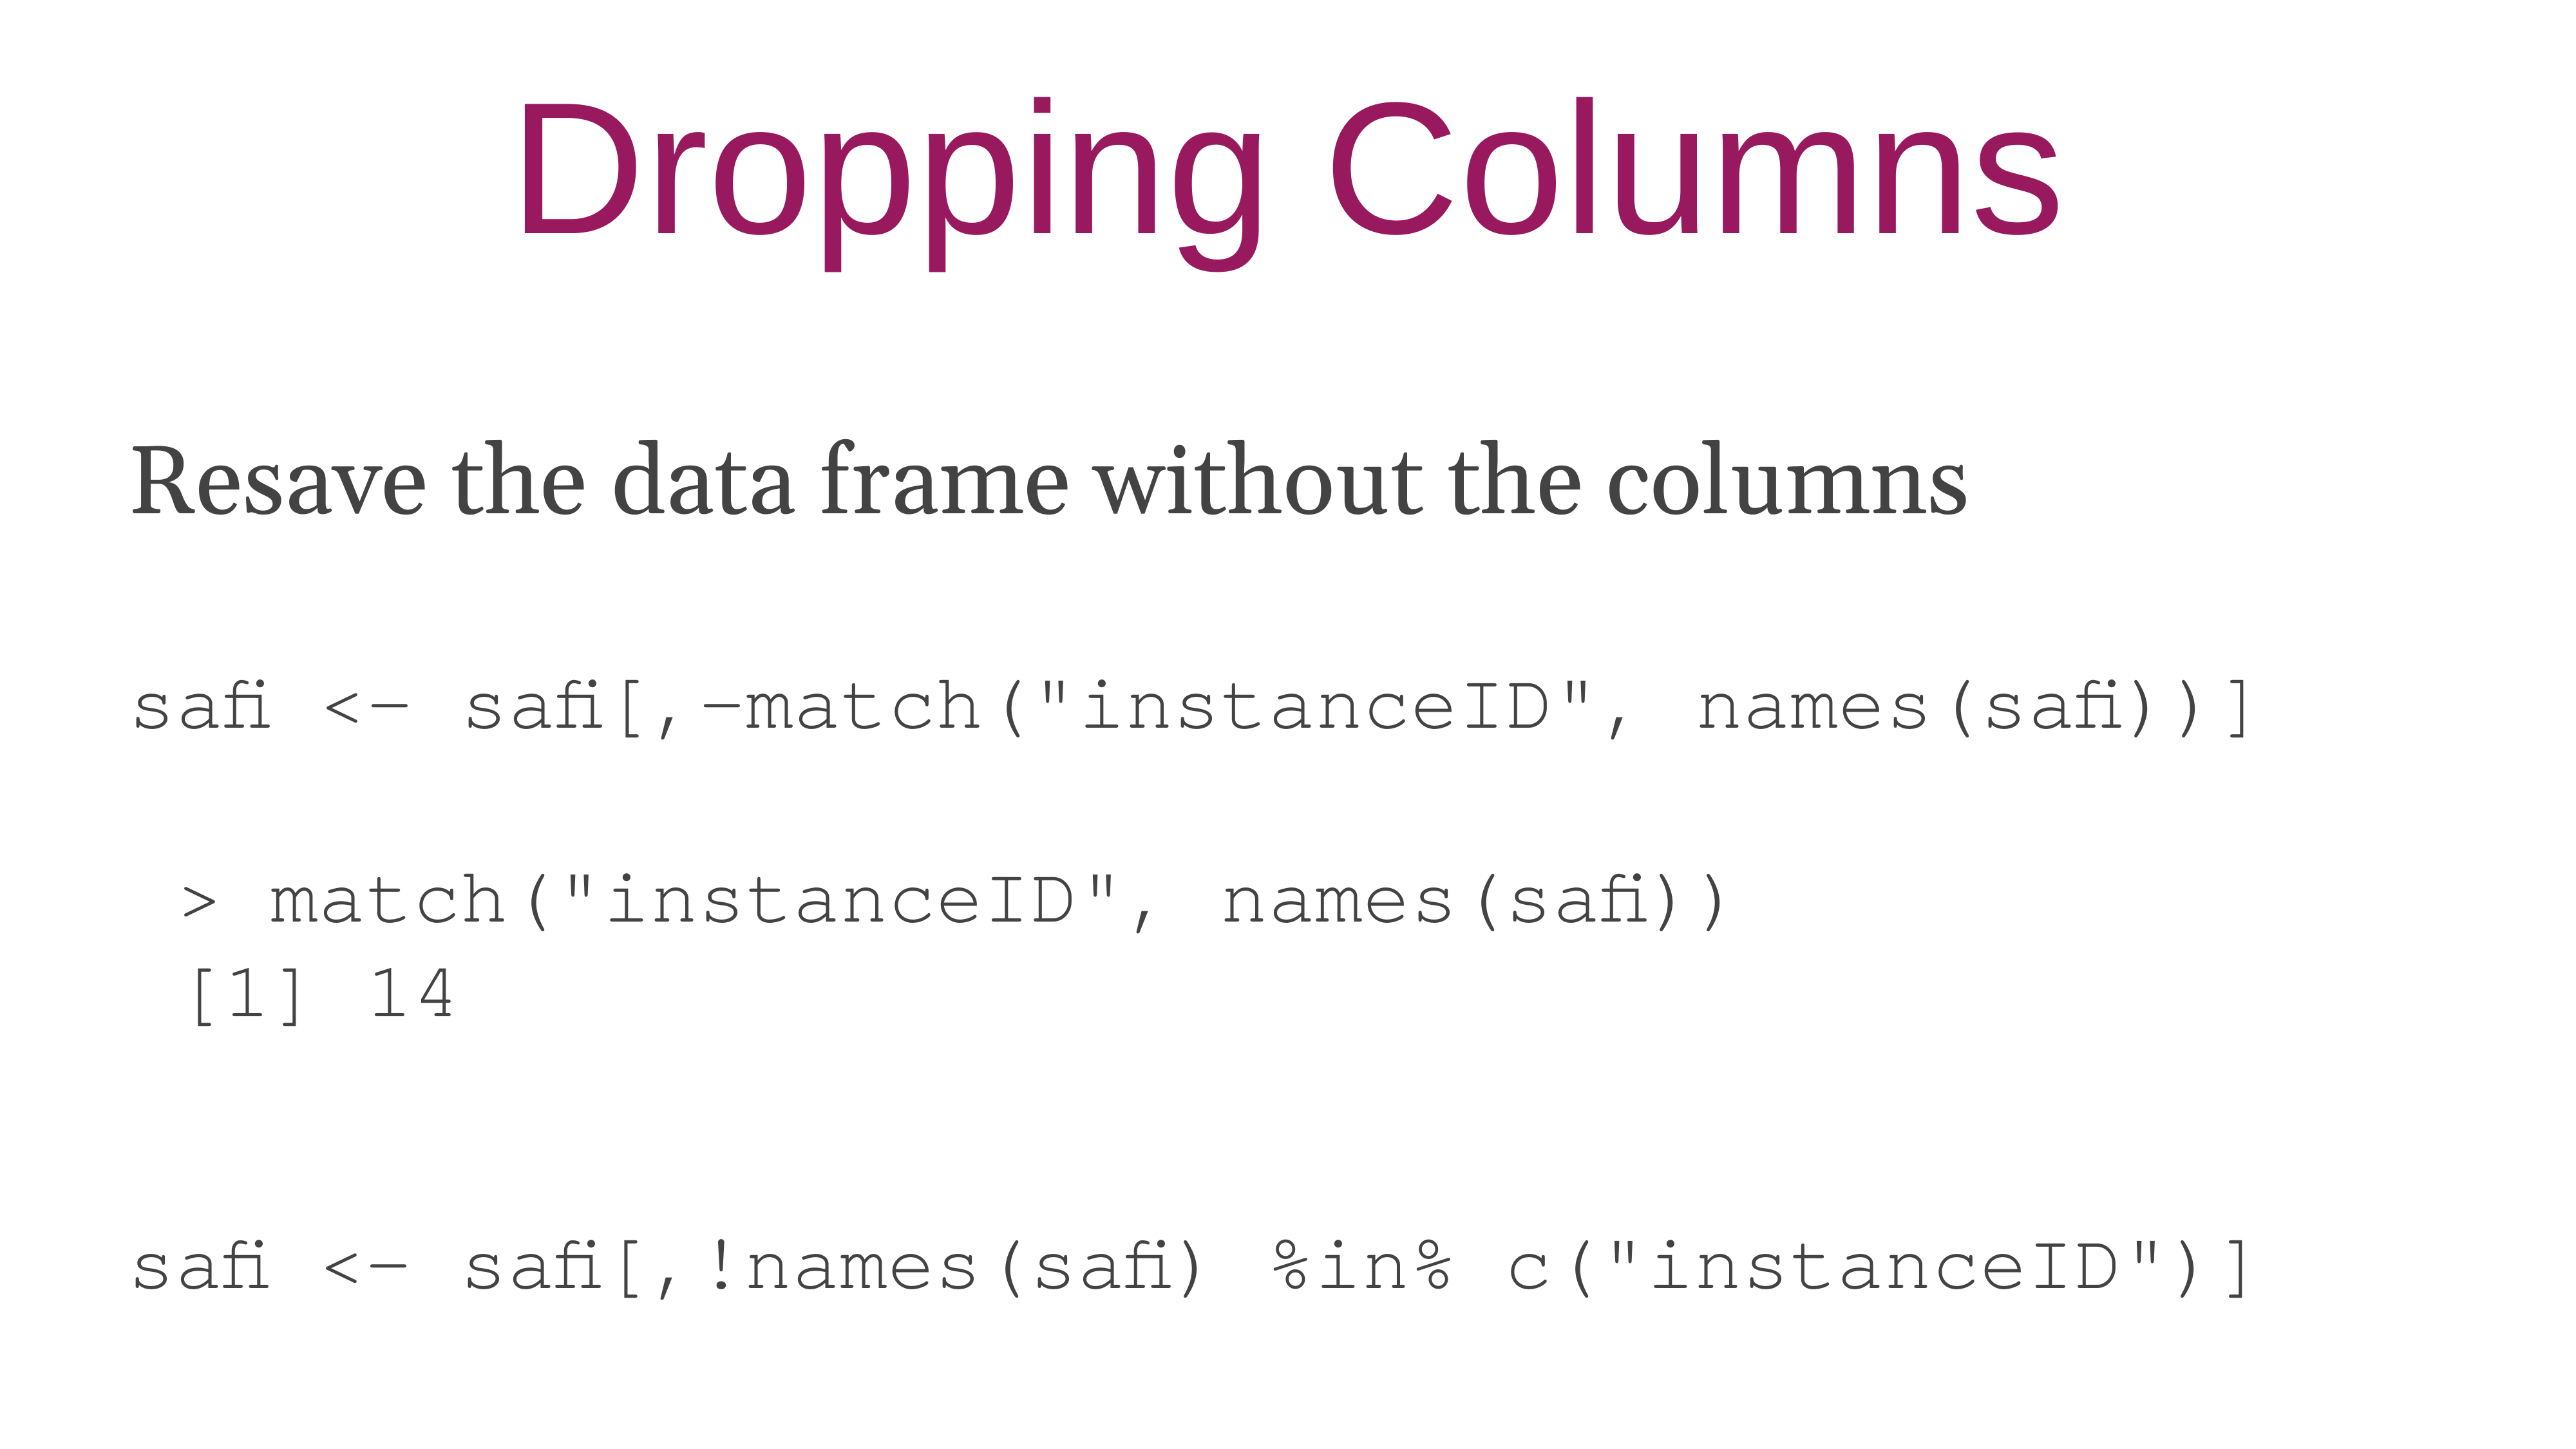

# Dropping Columns
Resave the data frame without the columns

safi <- safi[,-match("instanceID", names(safi))]
> match("instanceID", names(safi))
[1] 14
safi <- safi[,!names(safi) %in% c("instanceID")]